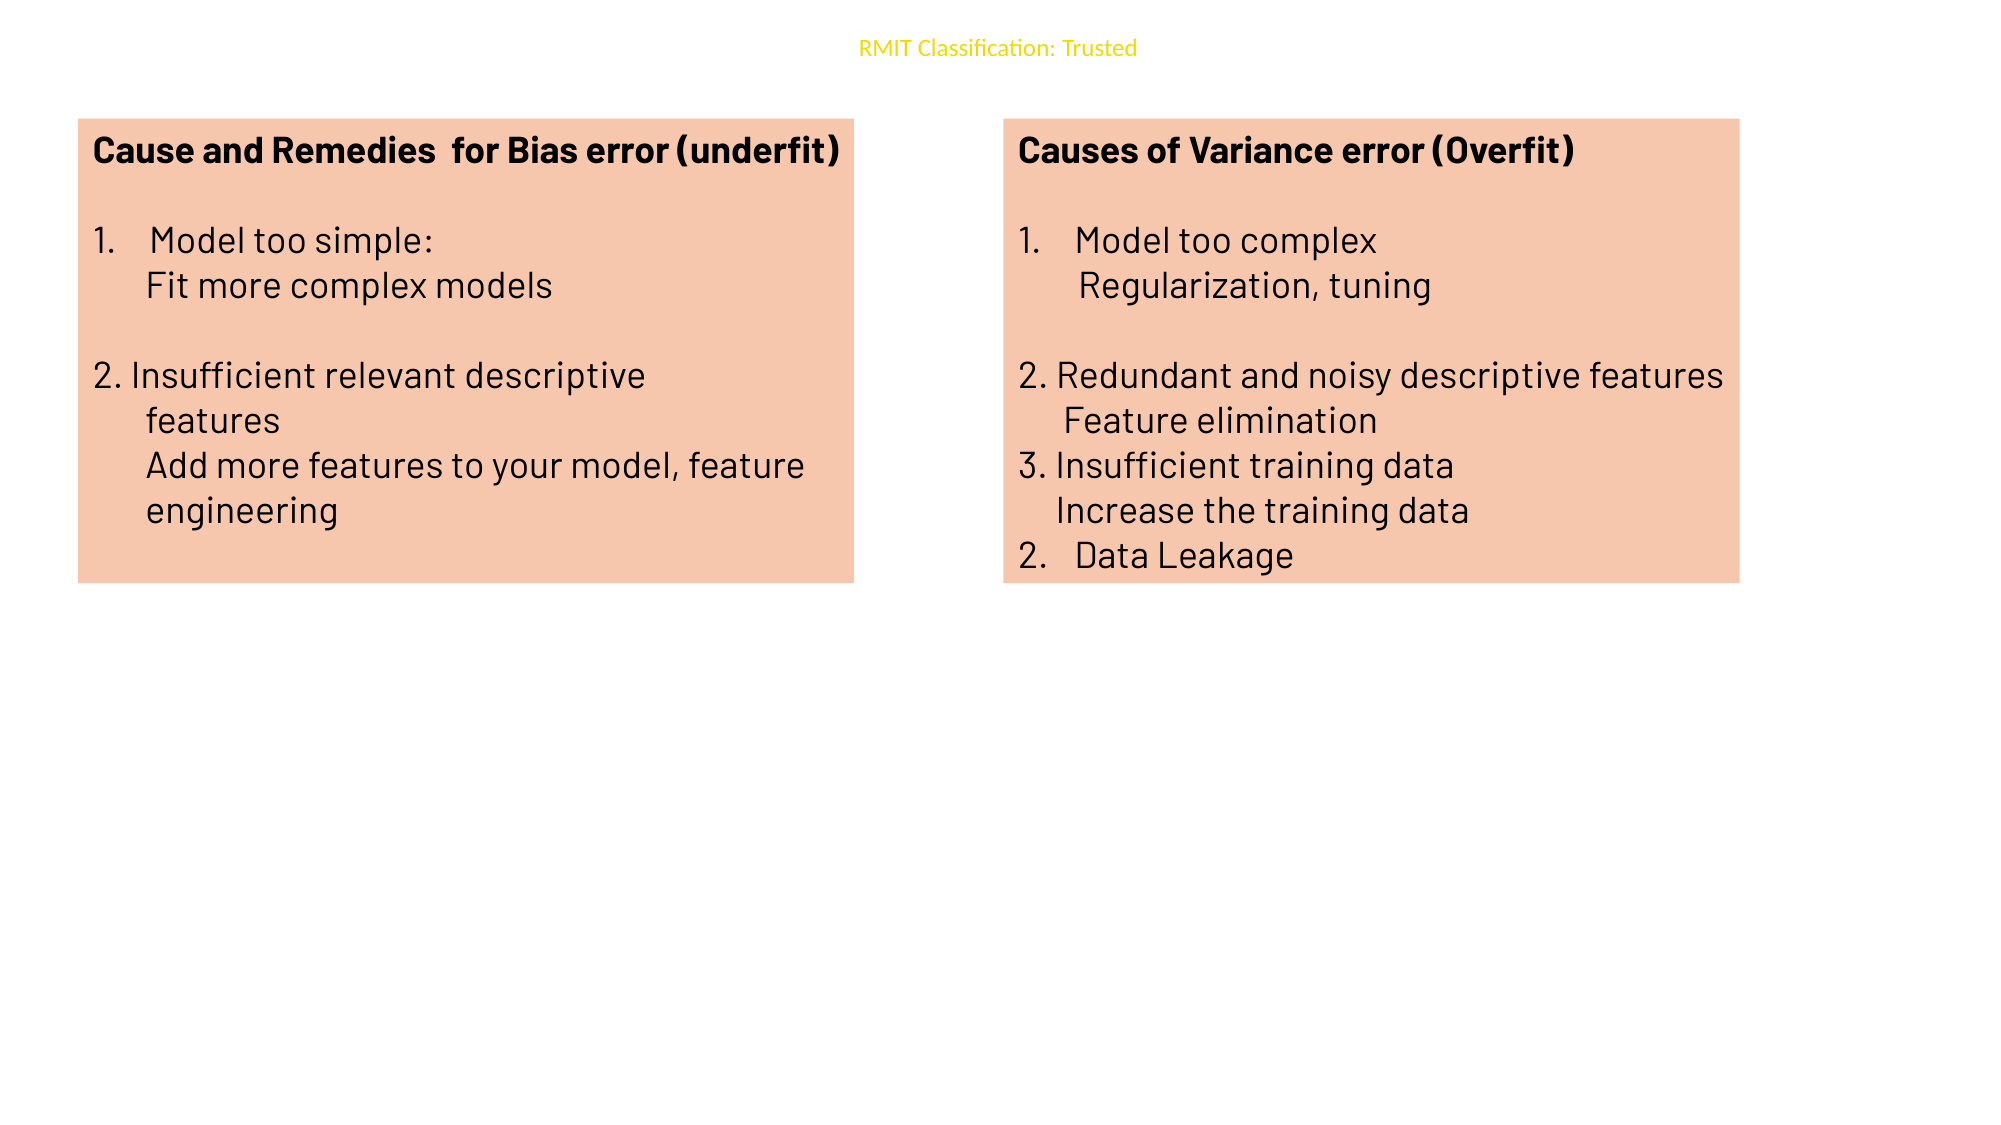

Cause and Remedies  for Bias error (underfit)

Model too simple:
       Fit more complex models

2. Insufficient relevant descriptive
       features
       Add more features to your model, feature
       engineering

Causes of Variance error (Overfit)

Model too complex
        Regularization, tuning

2. Redundant and noisy descriptive features
      Feature elimination
3. Insufficient training data
     Increase the training data
Data Leakage